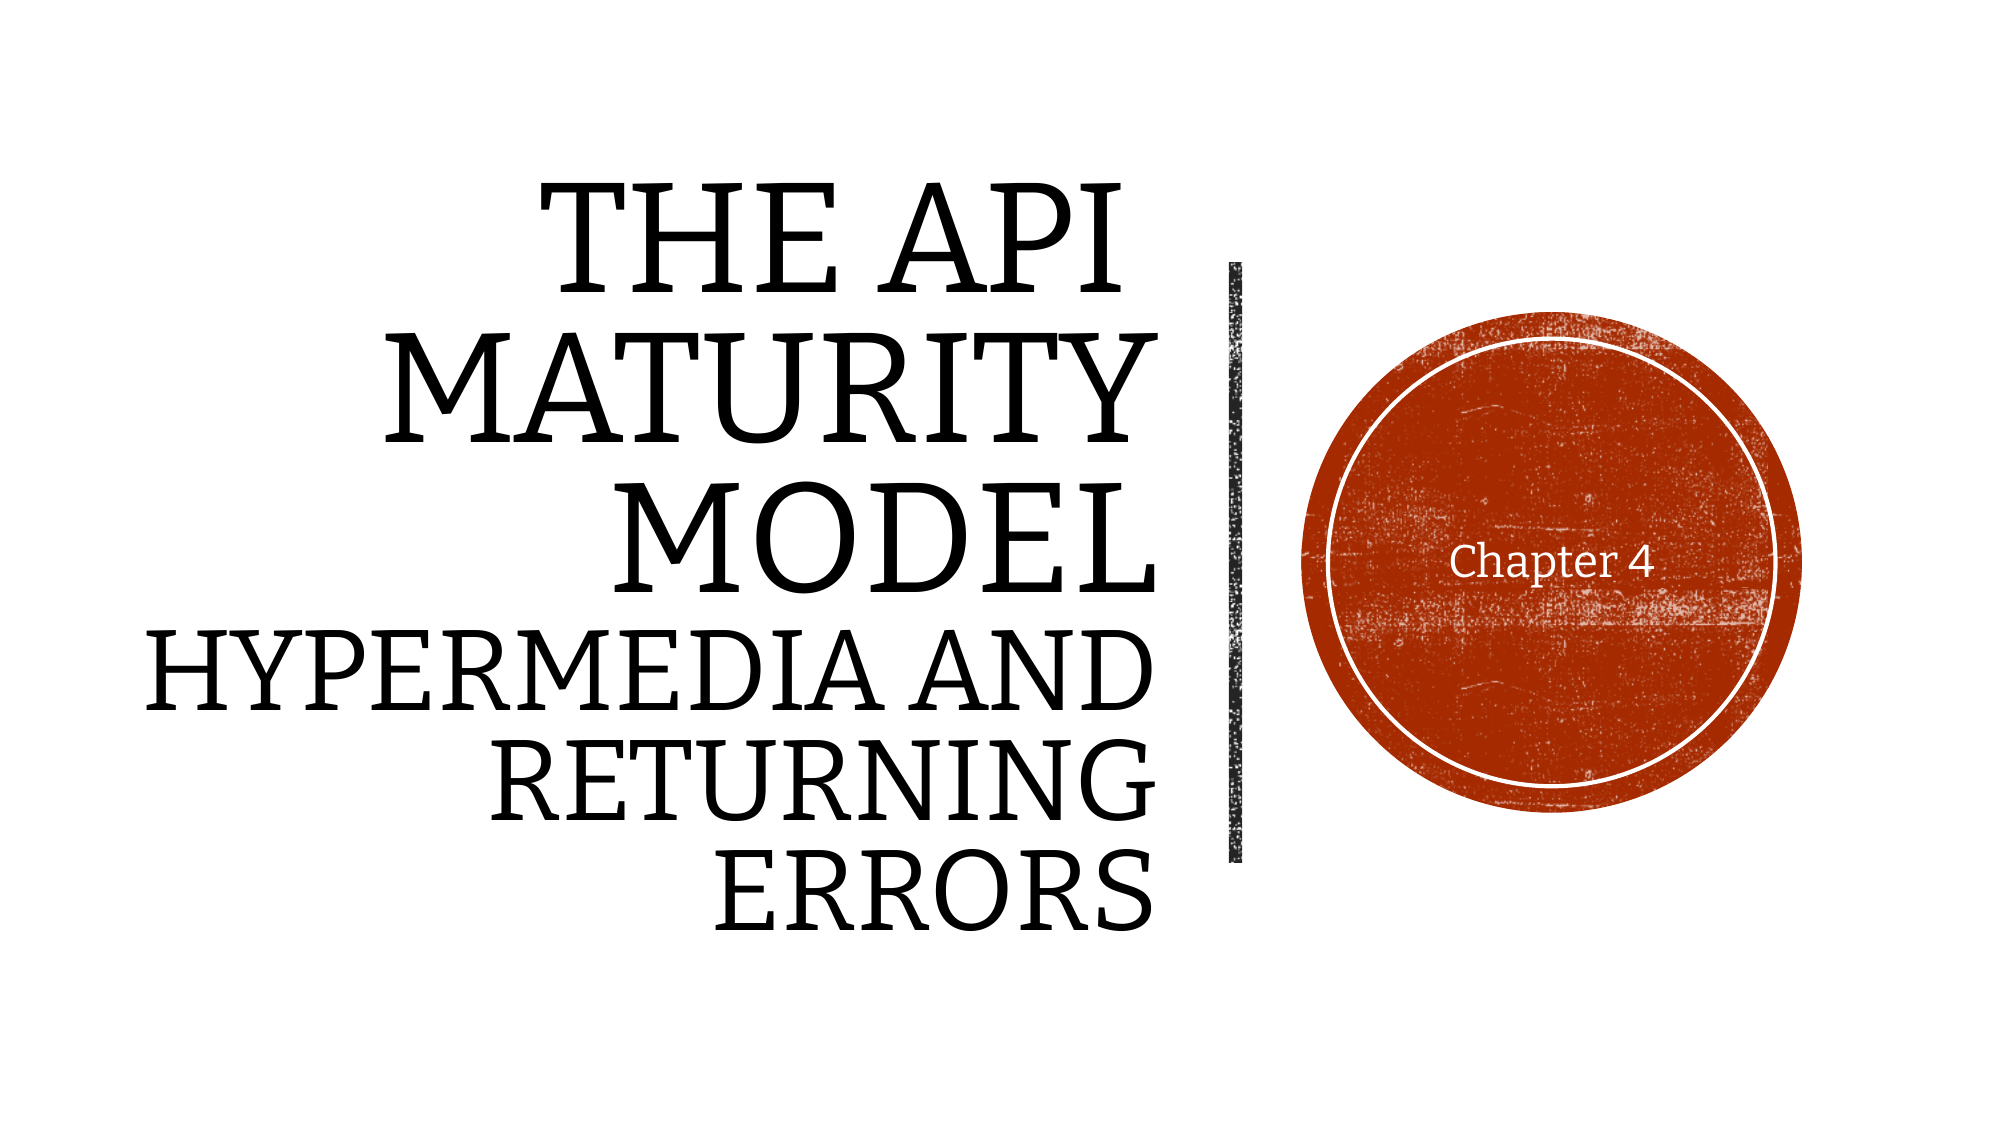

# The api maturity model hypermedia and returning errors

Chapter 4